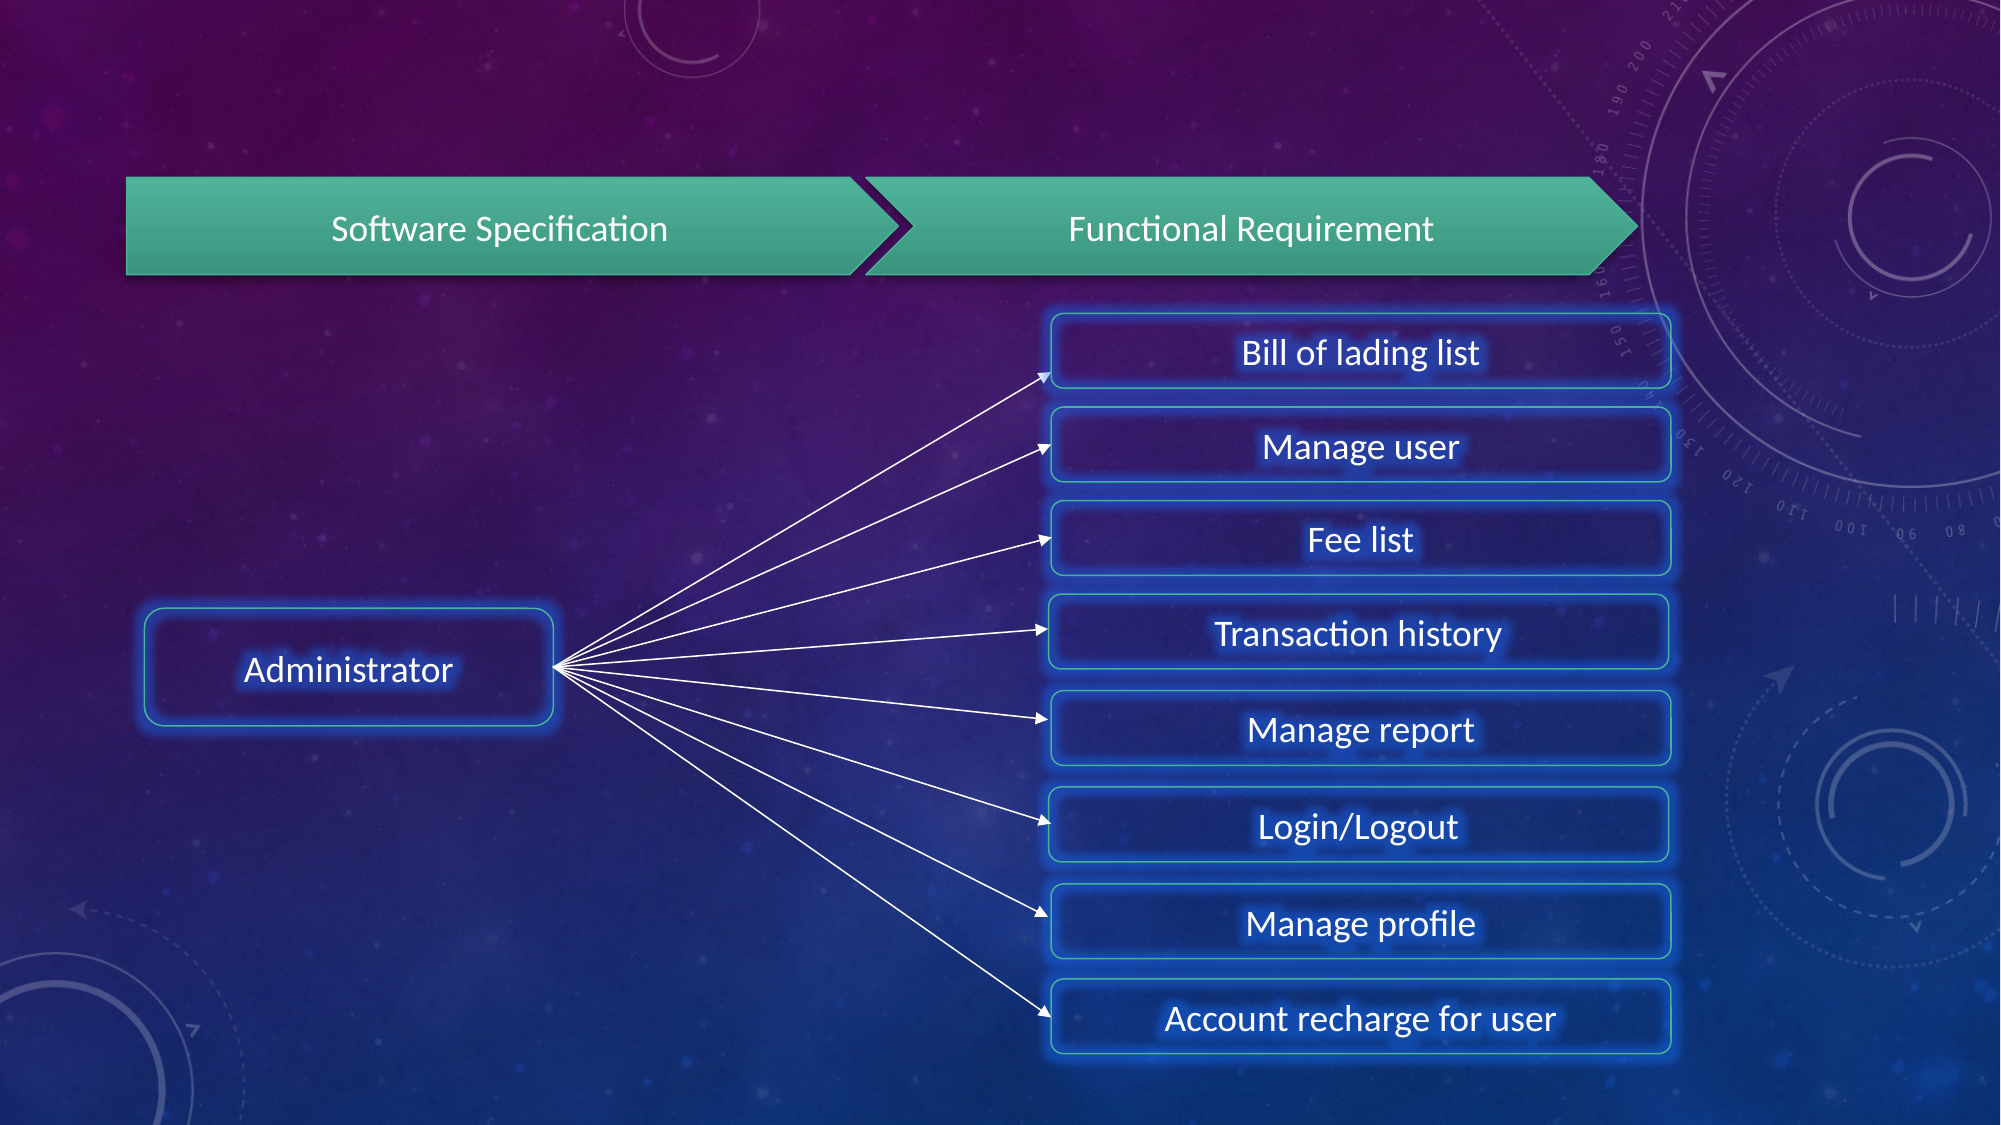

Software Specification
Functional Requirement
Bill of lading list
Manage user
Fee list
Transaction history
Administrator
Manage report
Login/Logout
Manage profile
Account recharge for user